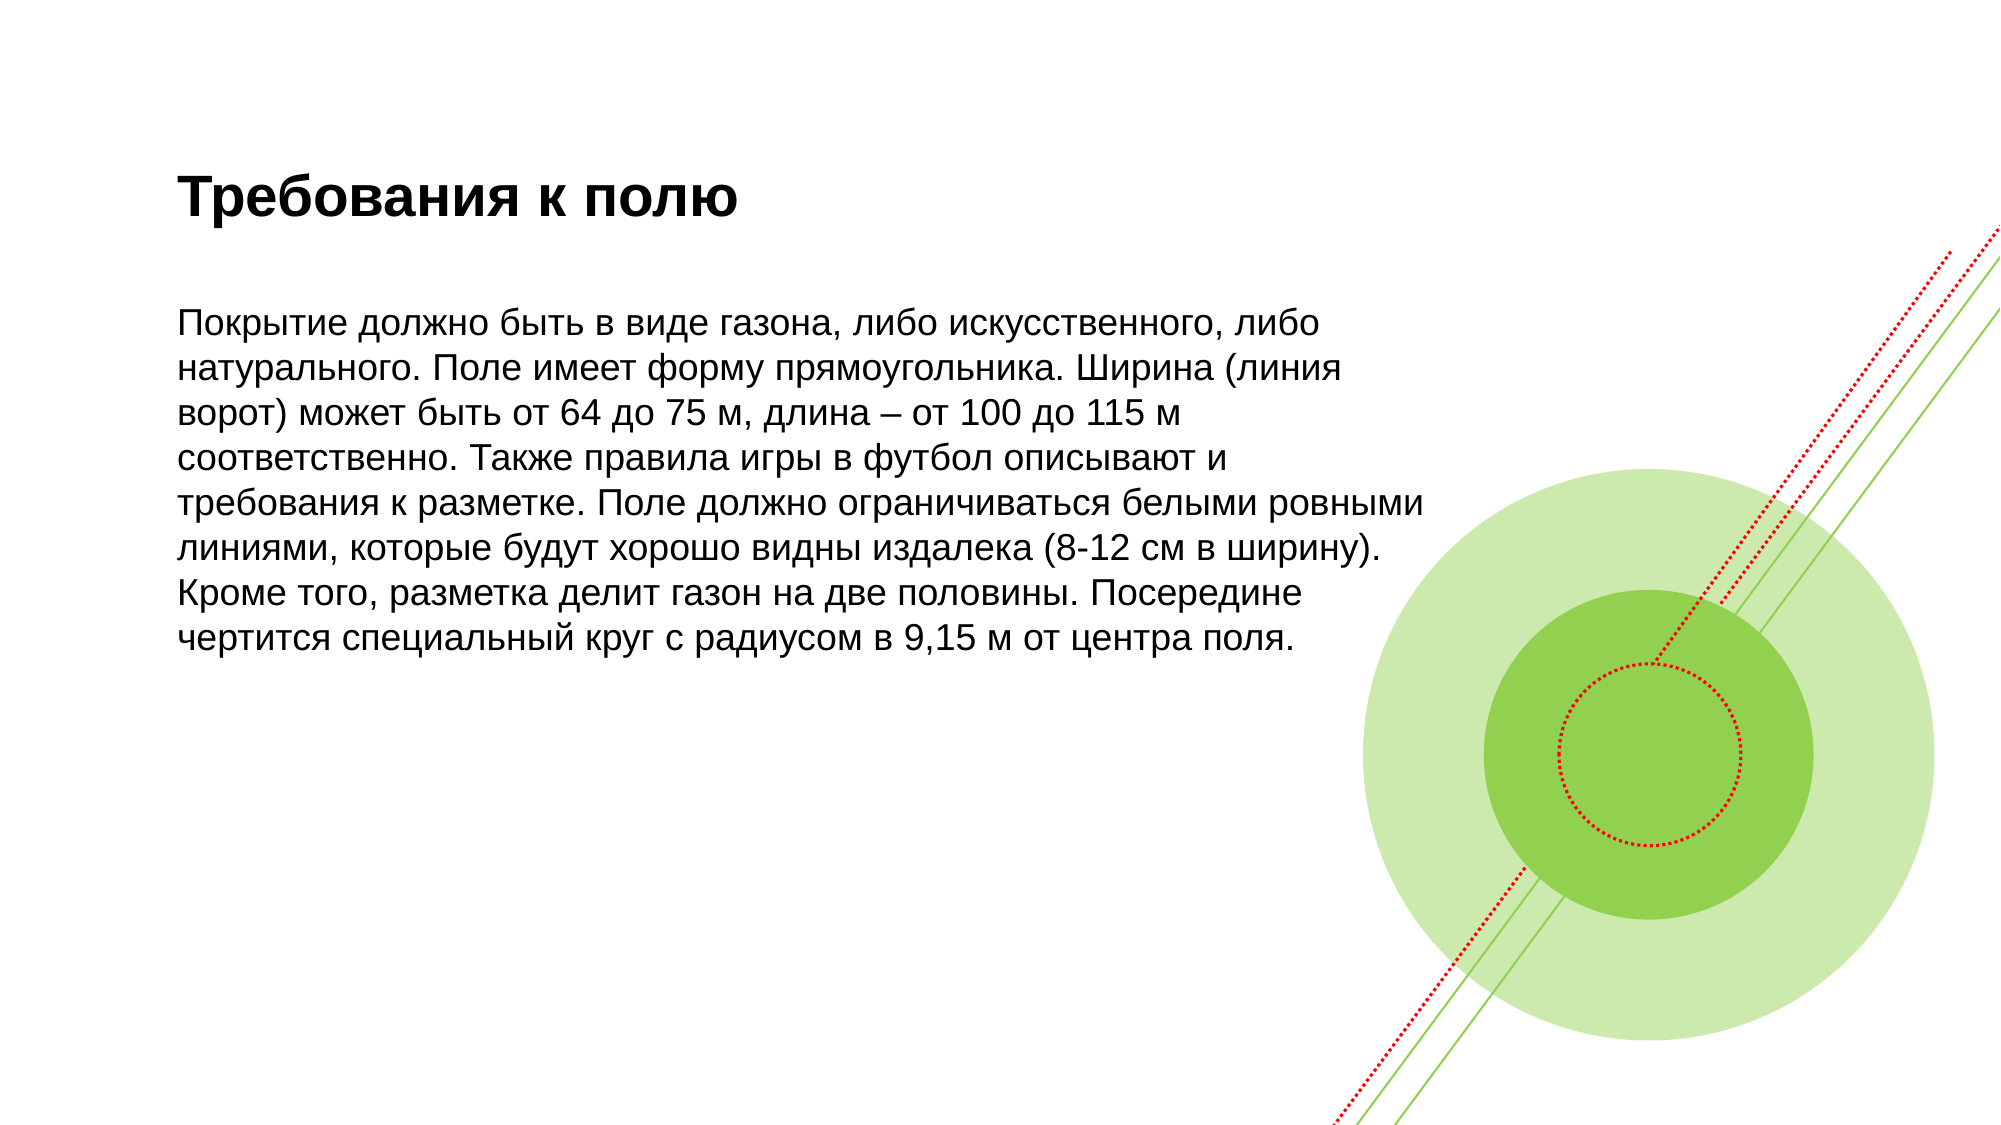

Требования к полю

Покрытие должно быть в виде газона, либо искусственного, либо натурального. Поле имеет форму прямоугольника. Ширина (линия ворот) может быть от 64 до 75 м, длина – от 100 до 115 м соответственно. Также правила игры в футбол описывают и требования к разметке. Поле должно ограничиваться белыми ровными линиями, которые будут хорошо видны издалека (8-12 см в ширину). Кроме того, разметка делит газон на две половины. Посередине чертится специальный круг с радиусом в 9,15 м от центра поля.